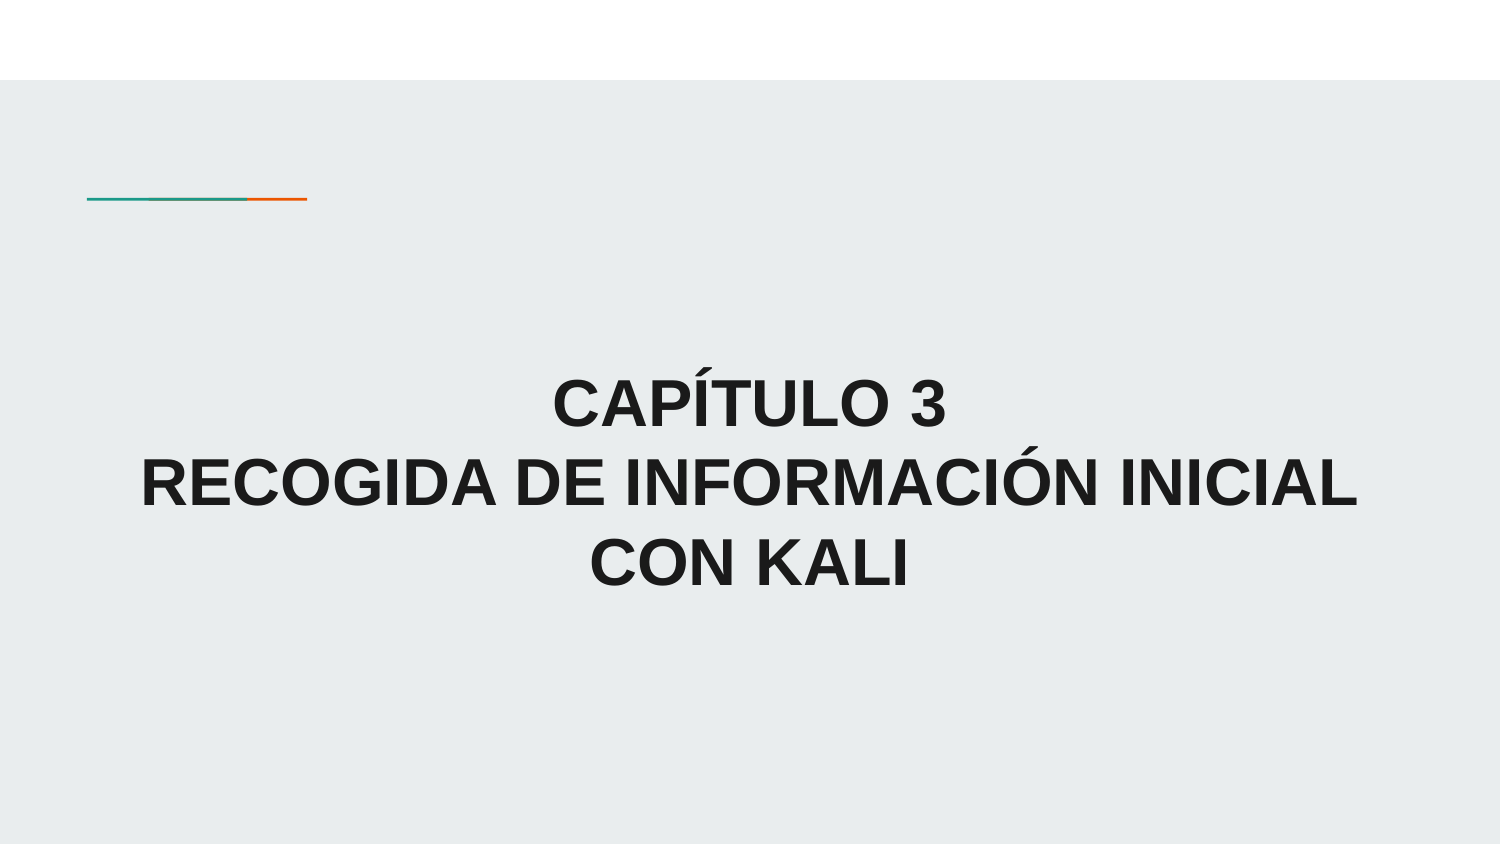

# CAPÍTULO 3
RECOGIDA DE INFORMACIÓN INICIAL CON KALI